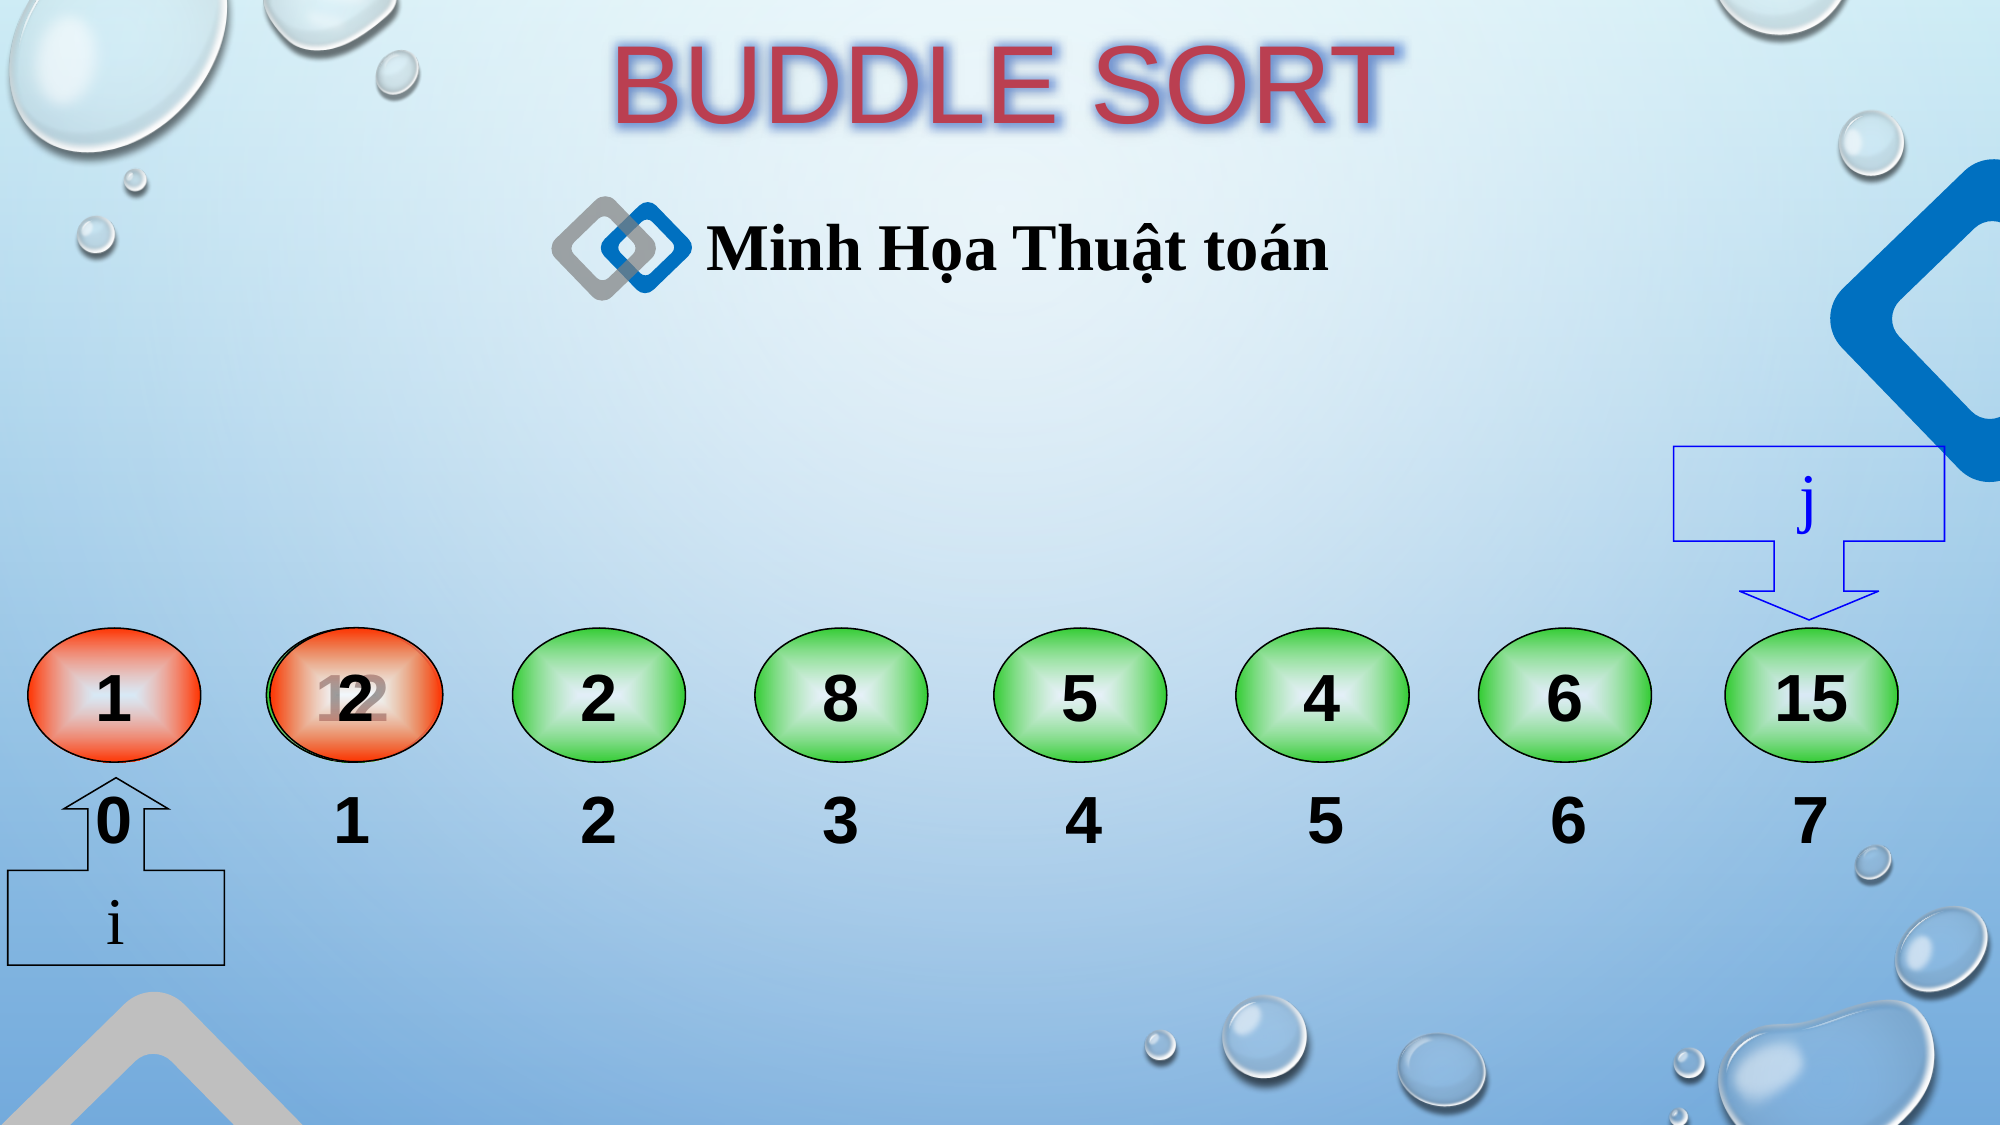

BUDDLE SORT

Minh Họa Thuật toán

j
2
1
2
8
5
4
6
12
15
0
1
2
3
4
5
6
7
i